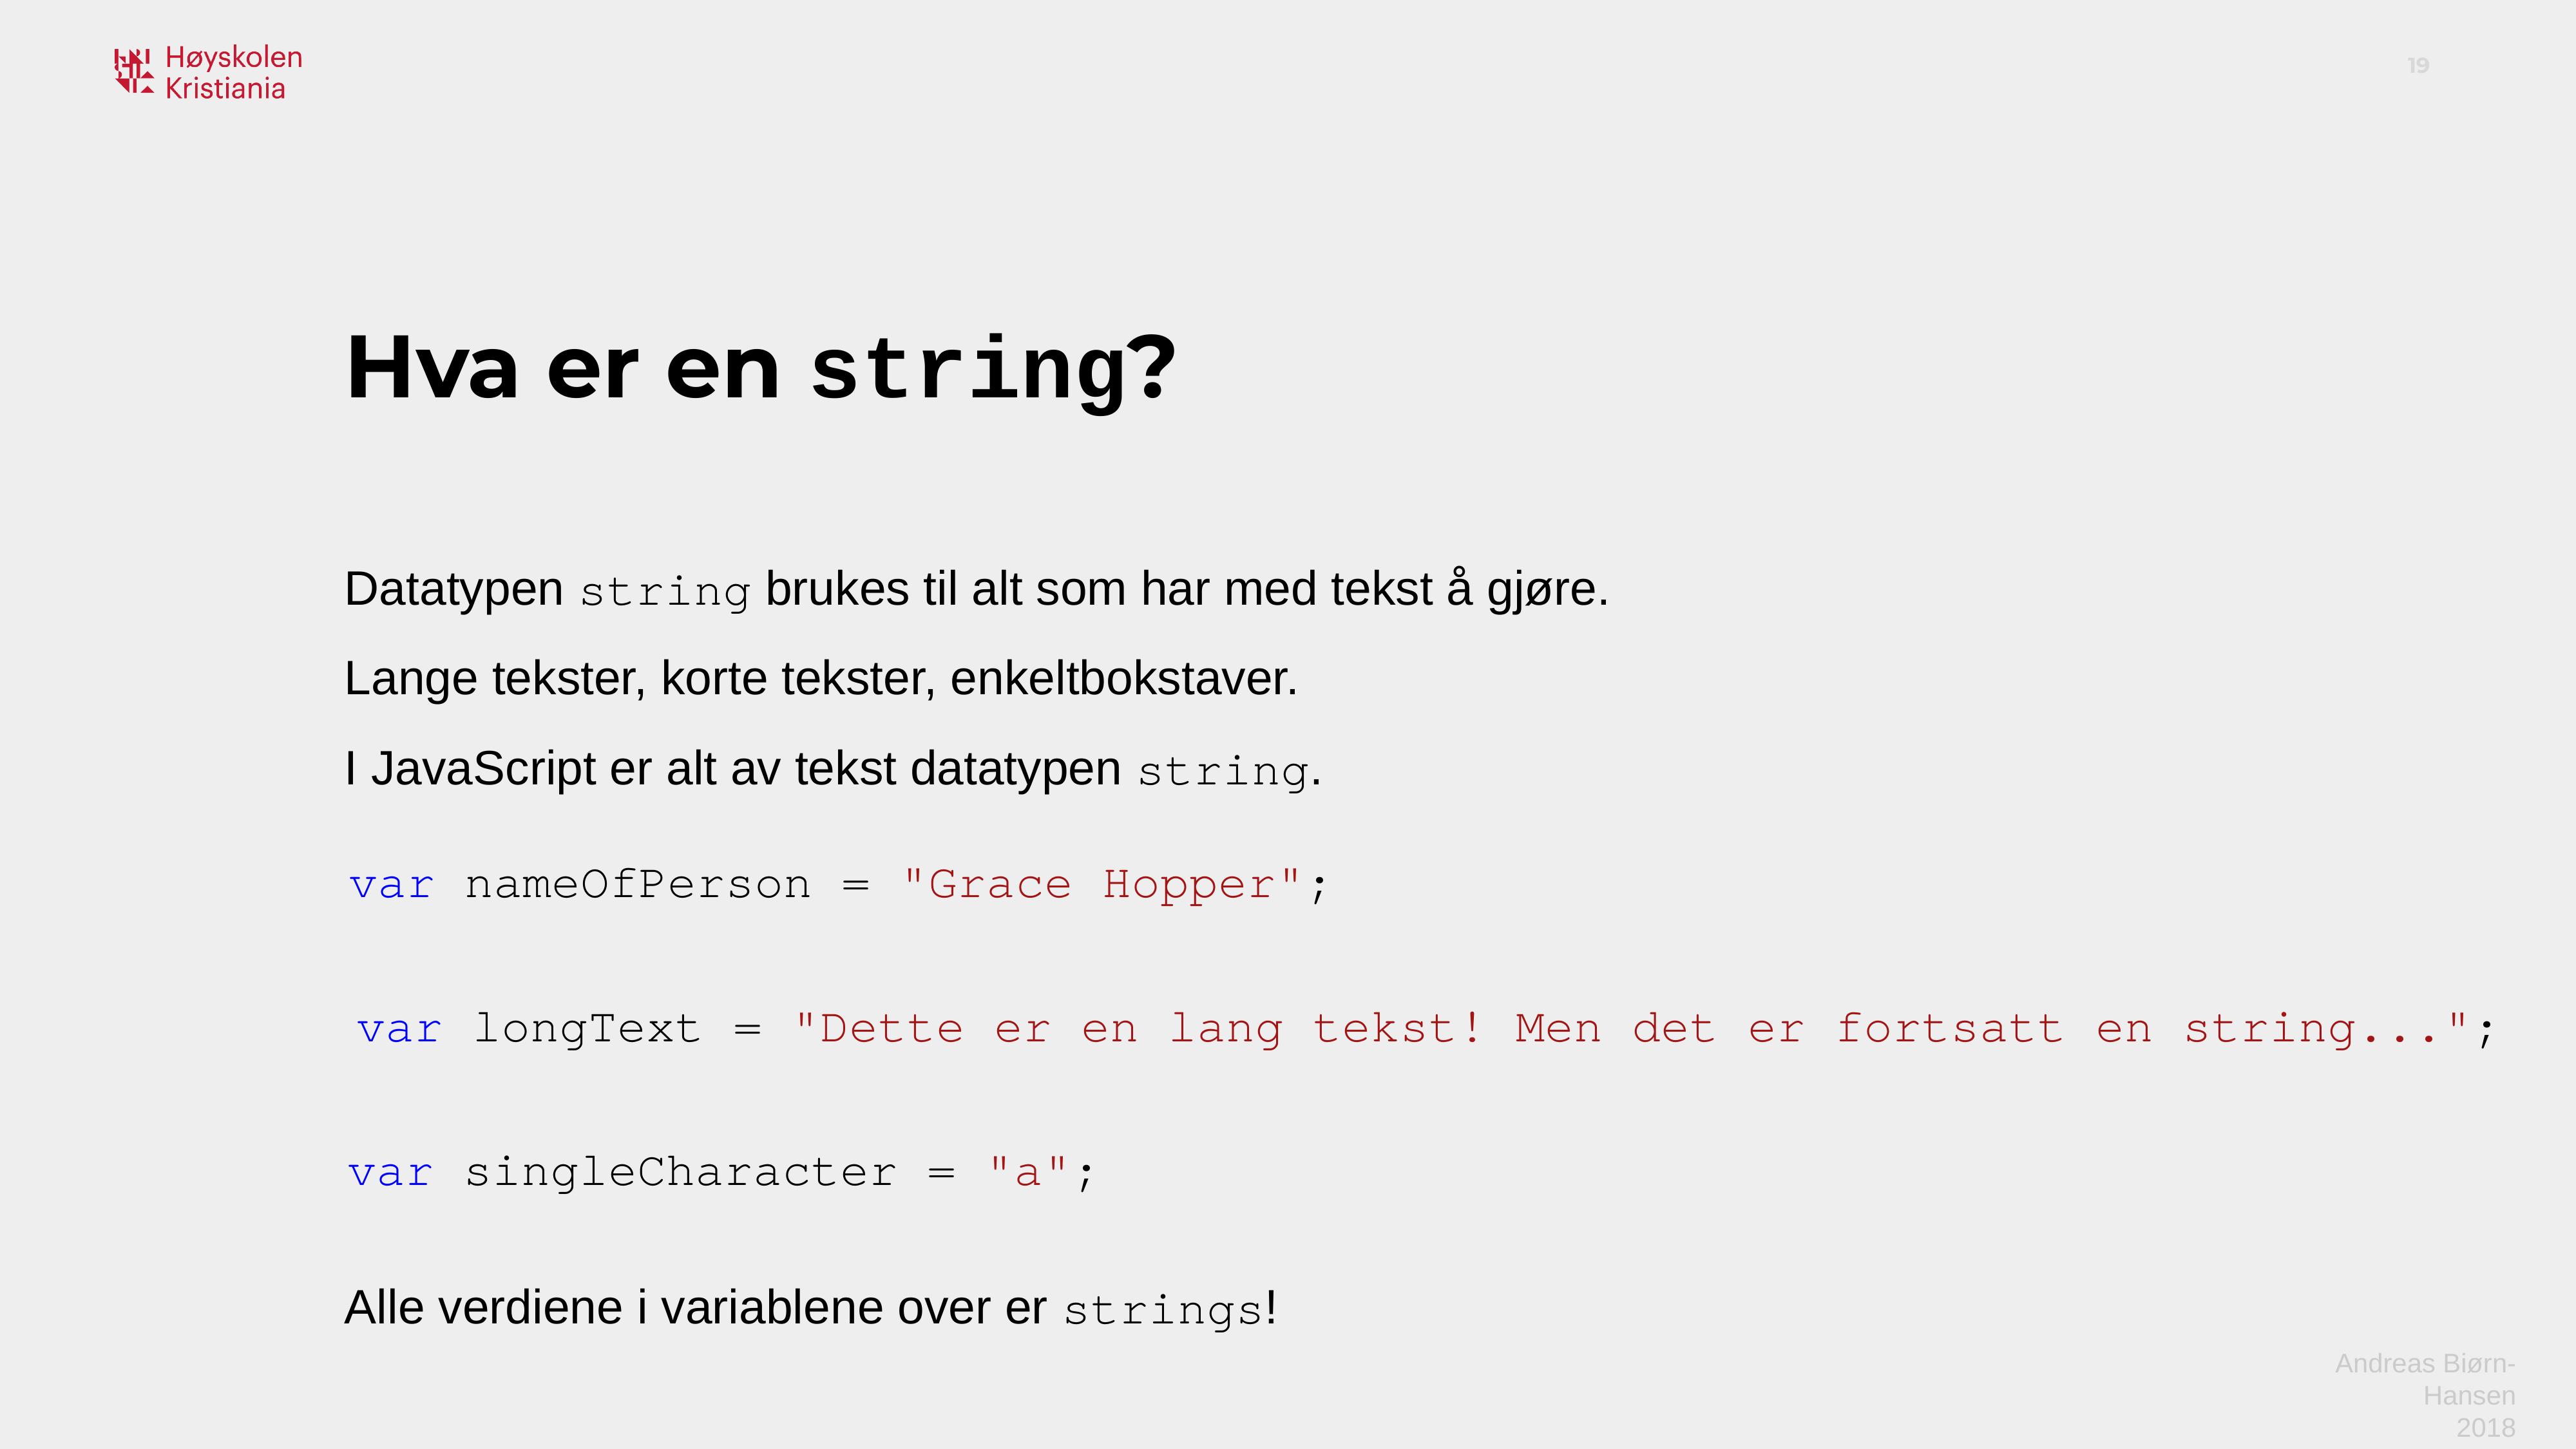

Hva er en string?
Datatypen string brukes til alt som har med tekst å gjøre.
Lange tekster, korte tekster, enkeltbokstaver.
I JavaScript er alt av tekst datatypen string.

Alle verdiene i variablene over er strings!
var nameOfPerson = "Grace Hopper";
var longText = "Dette er en lang tekst! Men det er fortsatt en string...";
var singleCharacter = "a";